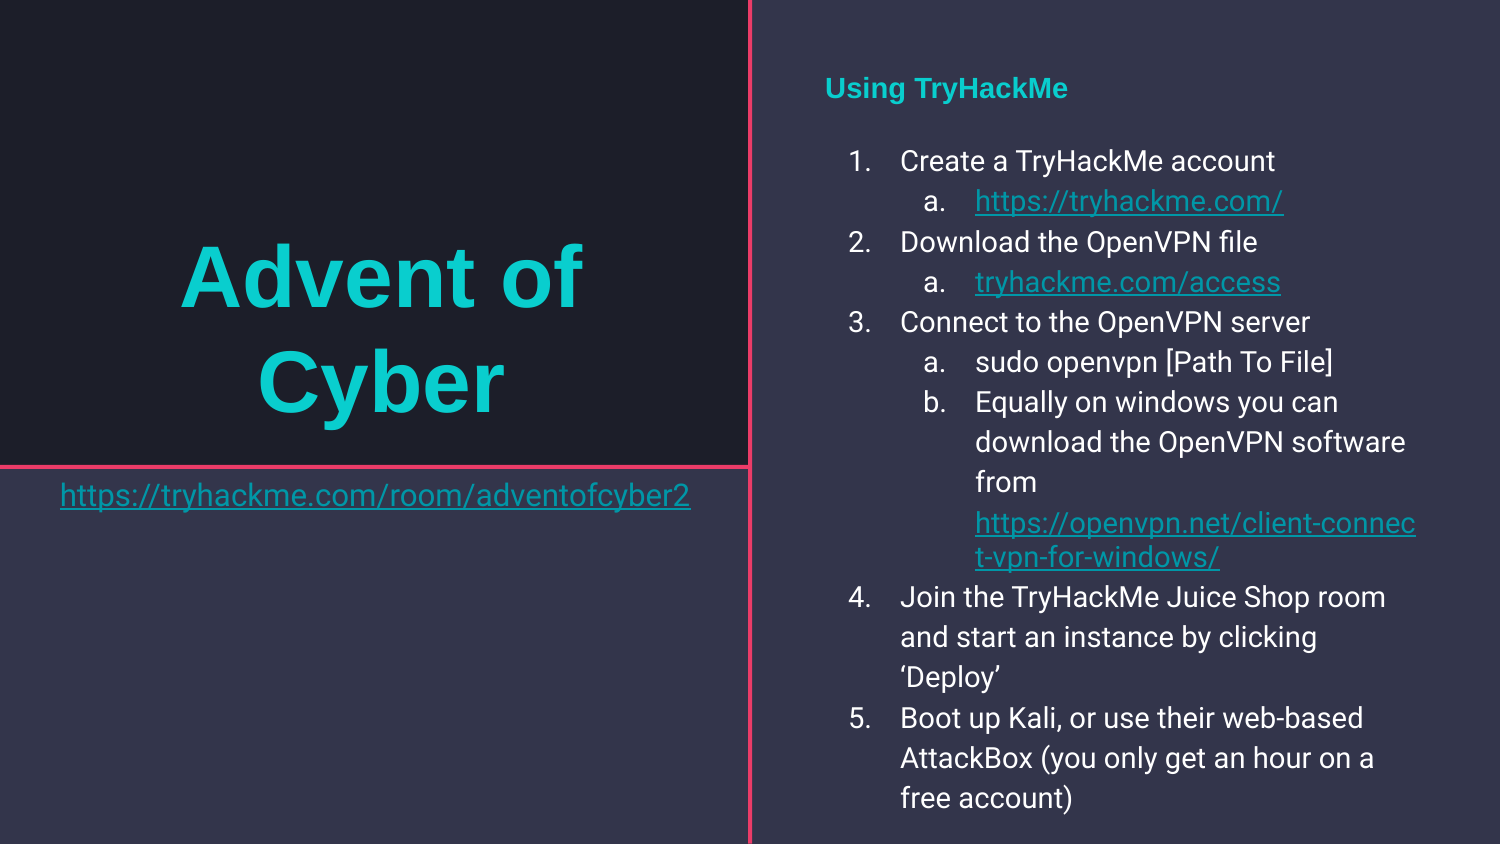

# Advent of Cyber
Using TryHackMe
Create a TryHackMe account
https://tryhackme.com/
Download the OpenVPN file
tryhackme.com/access
Connect to the OpenVPN server
sudo openvpn [Path To File]
Equally on windows you can download the OpenVPN software from https://openvpn.net/client-connect-vpn-for-windows/
Join the TryHackMe Juice Shop room and start an instance by clicking ‘Deploy’
Boot up Kali, or use their web-based AttackBox (you only get an hour on a free account)
https://tryhackme.com/room/adventofcyber2